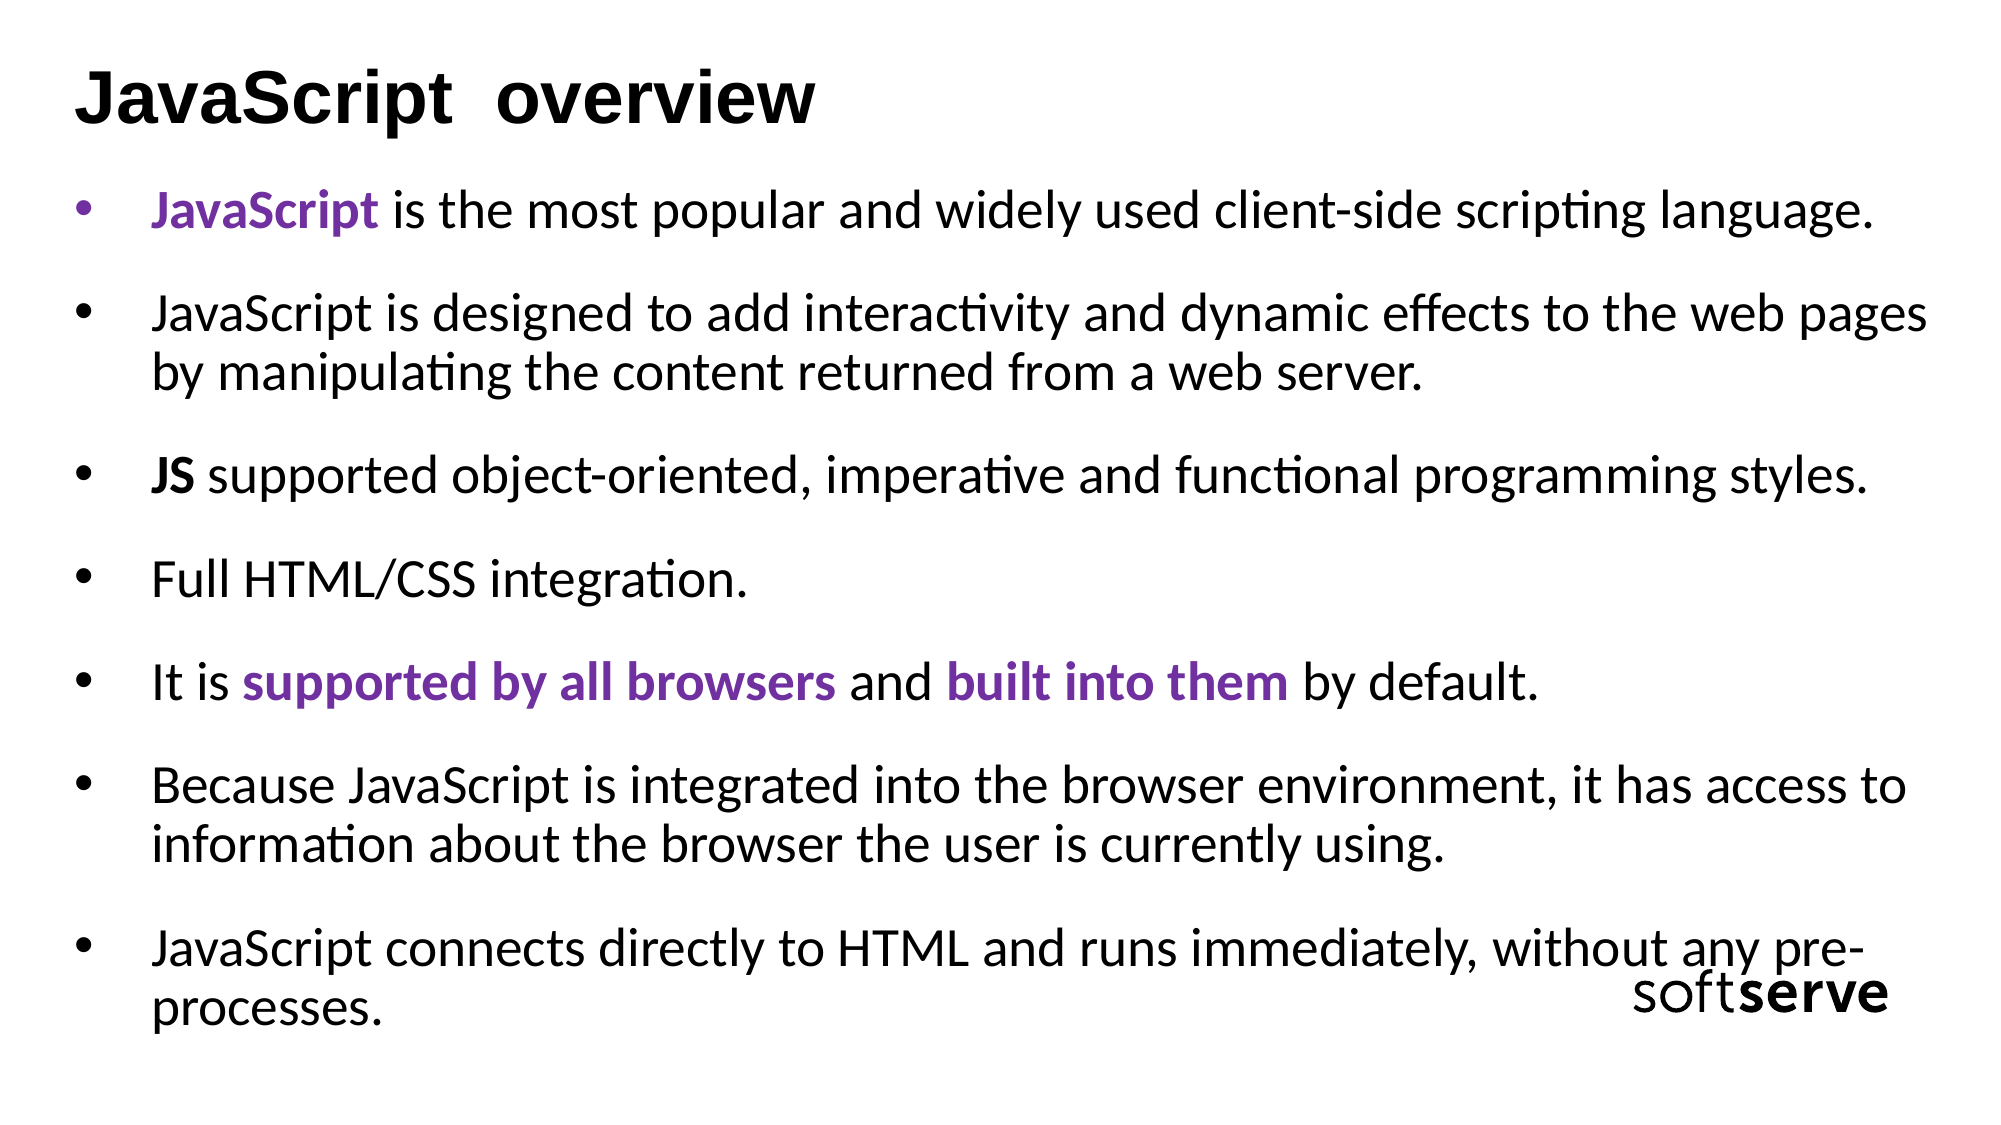

# JavaScript  overview
JavaScript is the most popular and widely used client-side scripting language.
JavaScript is designed to add interactivity and dynamic effects to the web pages by manipulating the content returned from a web server.
JS supported object-oriented, imperative and functional programming styles.
Full HTML/CSS integration.
It is supported by all browsers and built into them by default.
Because JavaScript is integrated into the browser environment, it has access to information about the browser the user is currently using.
JavaScript connects directly to HTML and runs immediately, without any pre-processes.